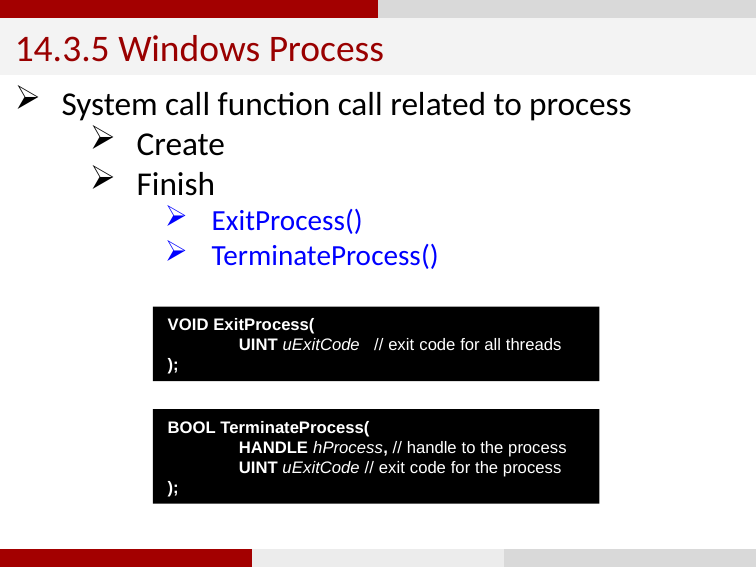

14.3.5 Windows Process
System call function call related to process
Create
Finish
ExitProcess()
TerminateProcess()
VOID ExitProcess(
               UINT uExitCode   // exit code for all threads
);
BOOL TerminateProcess(
               HANDLE hProcess, // handle to the process
               UINT uExitCode // exit code for the process
);

104